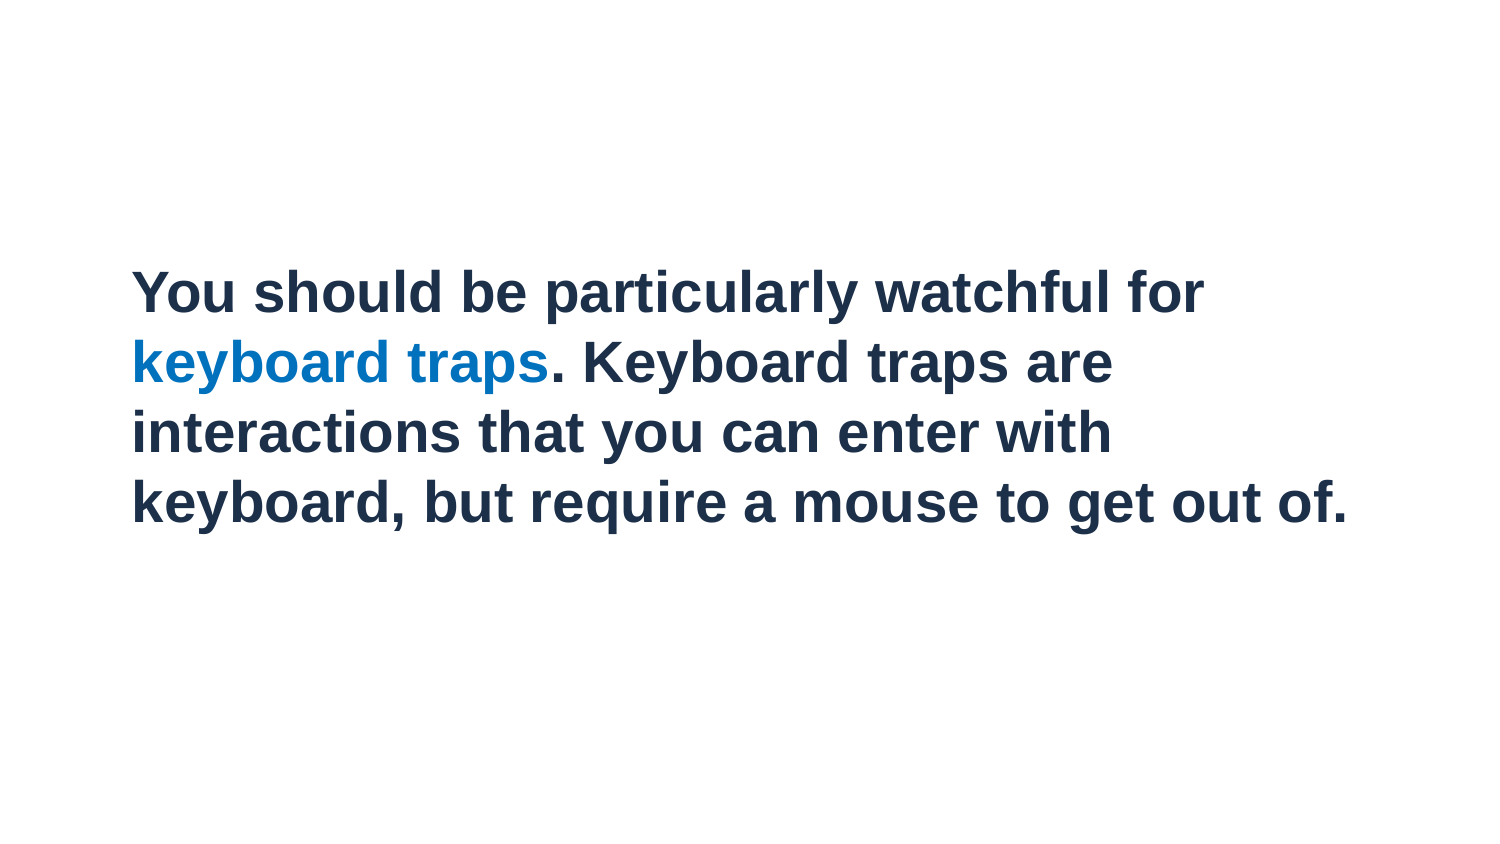

# You should be particularly watchful for keyboard traps. Keyboard traps are interactions that you can enter with keyboard, but require a mouse to get out of.